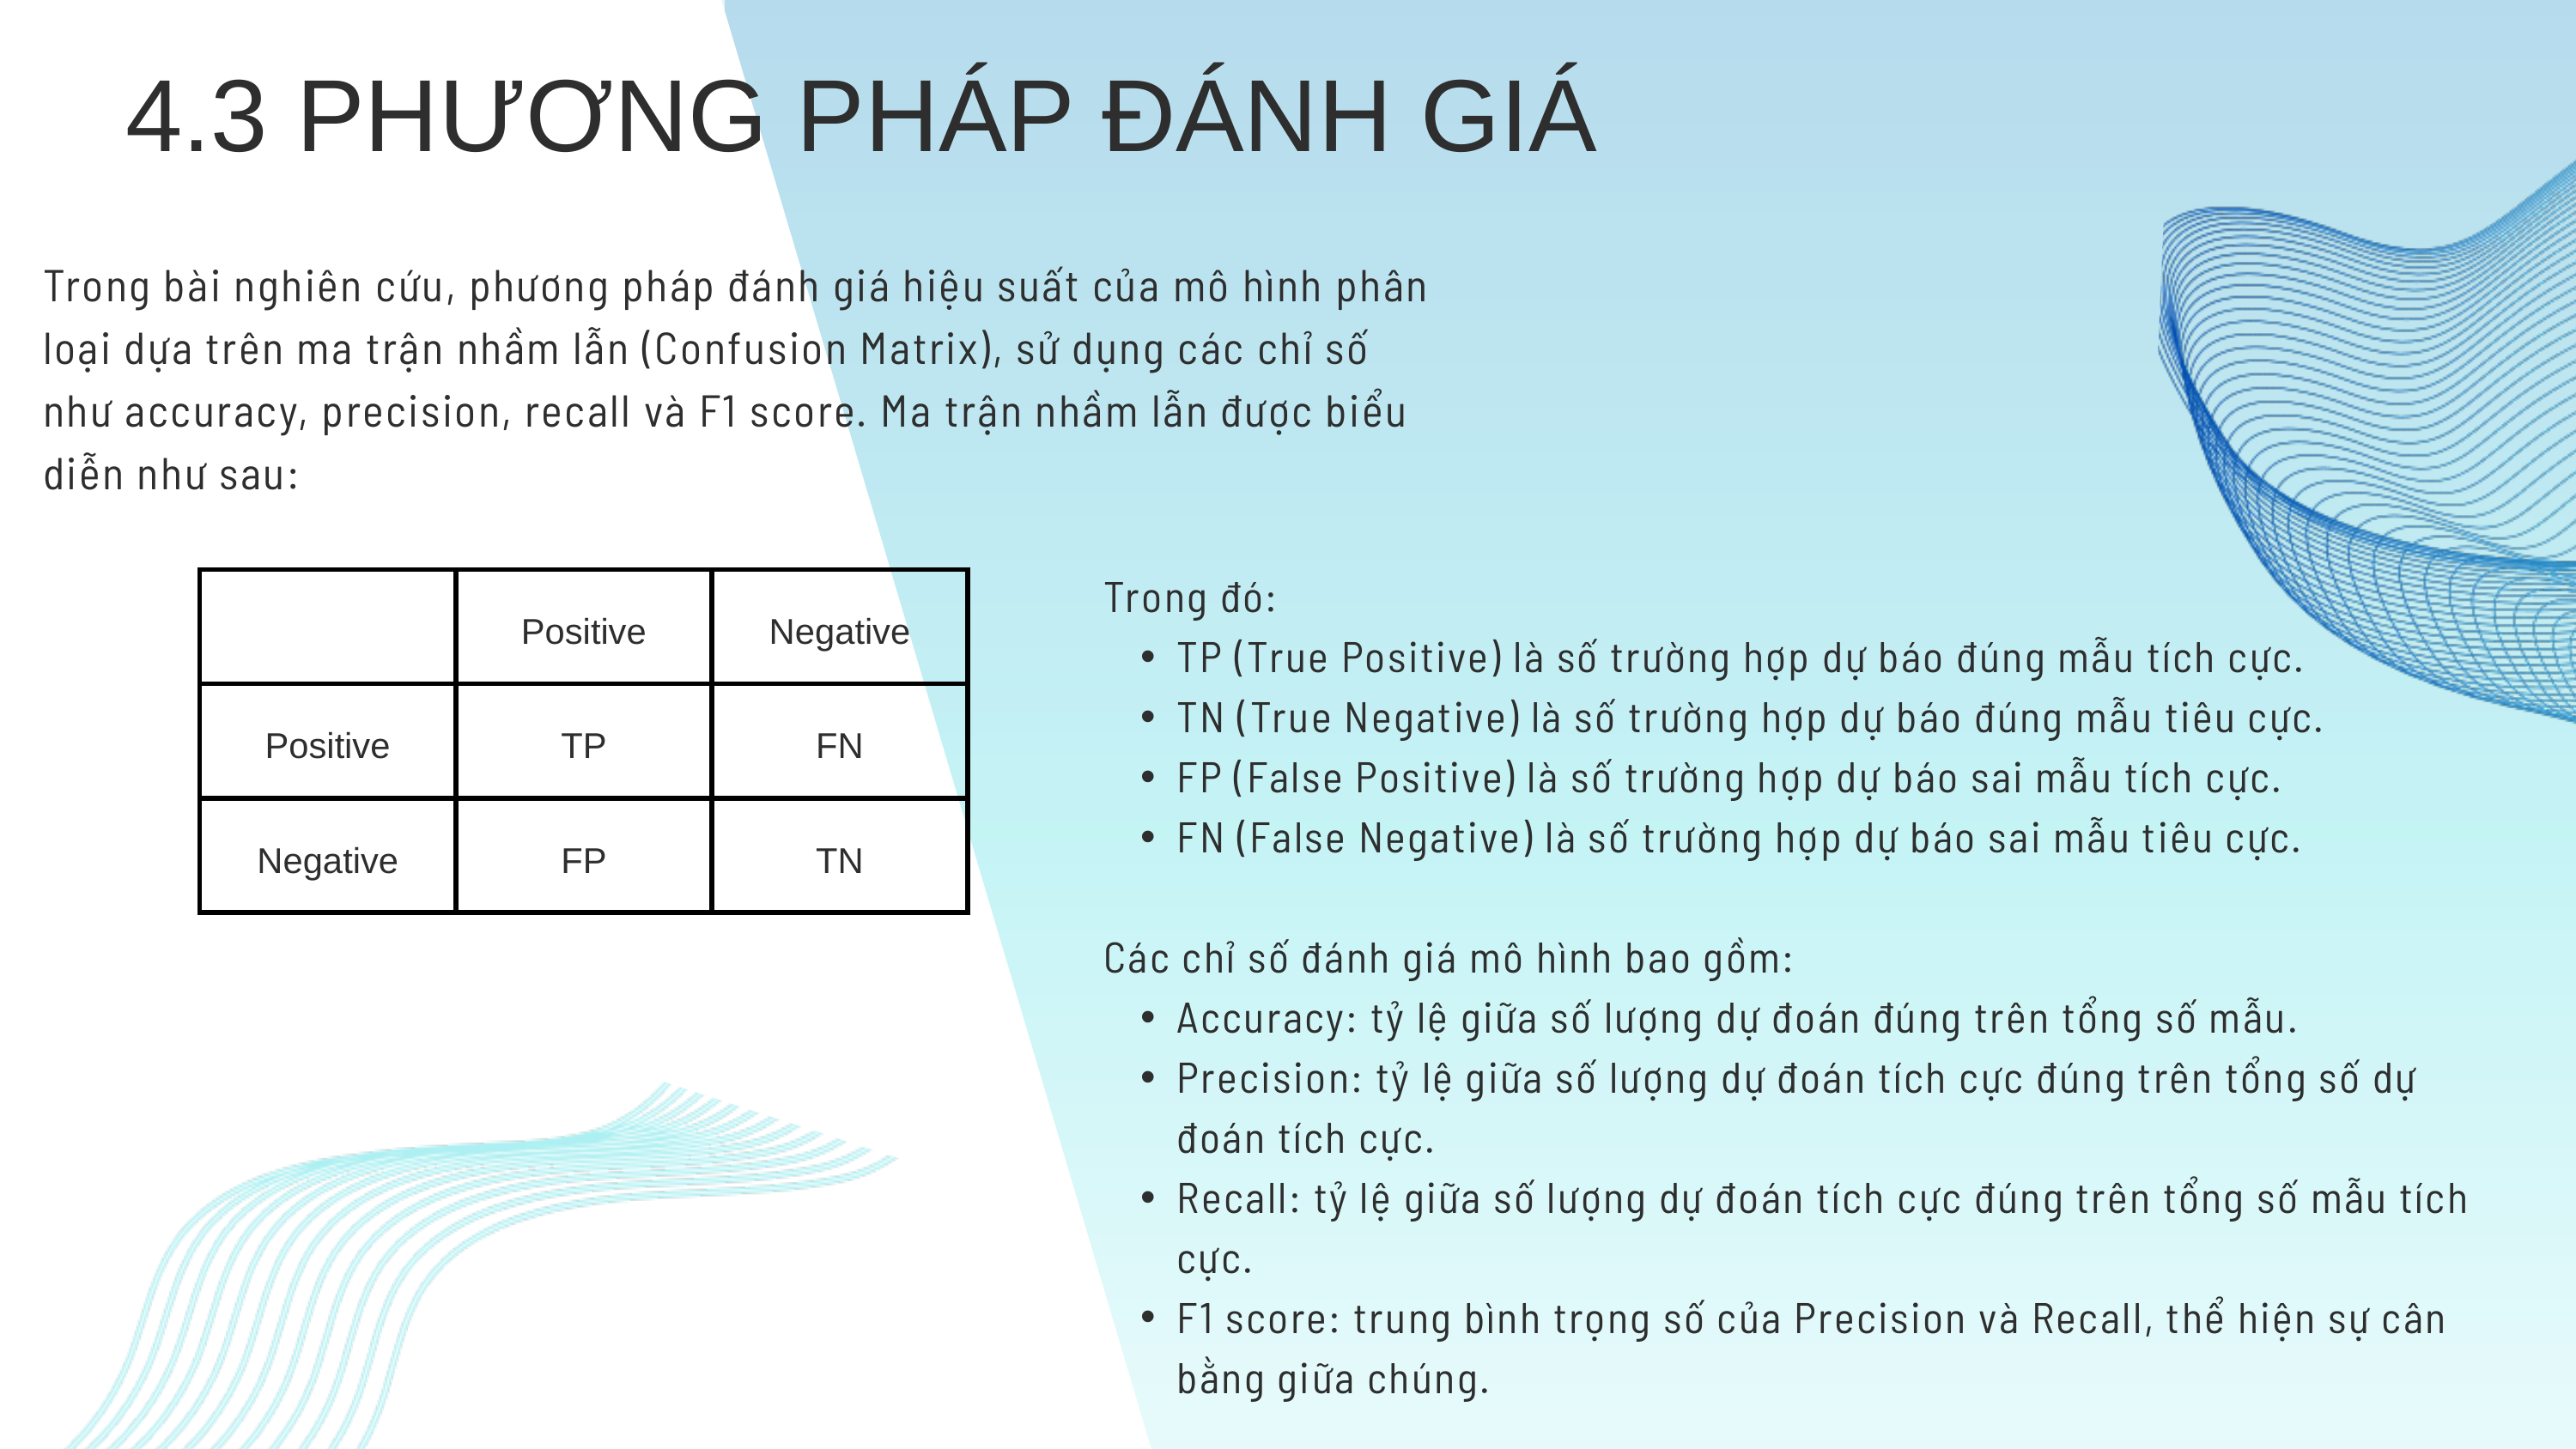

4.3 PHƯƠNG PHÁP ĐÁNH GIÁ

Trong bài nghiên cứu, phương pháp đánh giá hiệu suất của mô hình phân loại dựa trên ma trận nhầm lẫn (Confusion Matrix), sử dụng các chỉ số như accuracy, precision, recall và F1 score. Ma trận nhầm lẫn được biểu diễn như sau:
Trong đó:
TP (True Positive) là số trường hợp dự báo đúng mẫu tích cực.
TN (True Negative) là số trường hợp dự báo đúng mẫu tiêu cực.
FP (False Positive) là số trường hợp dự báo sai mẫu tích cực.
FN (False Negative) là số trường hợp dự báo sai mẫu tiêu cực.

Các chỉ số đánh giá mô hình bao gồm:
Accuracy: tỷ lệ giữa số lượng dự đoán đúng trên tổng số mẫu.
Precision: tỷ lệ giữa số lượng dự đoán tích cực đúng trên tổng số dự đoán tích cực.
Recall: tỷ lệ giữa số lượng dự đoán tích cực đúng trên tổng số mẫu tích cực.
F1 score: trung bình trọng số của Precision và Recall, thể hiện sự cân bằng giữa chúng.
|  | Positive | Negative |
| --- | --- | --- |
| Positive | TP | FN |
| Negative | FP | TN |